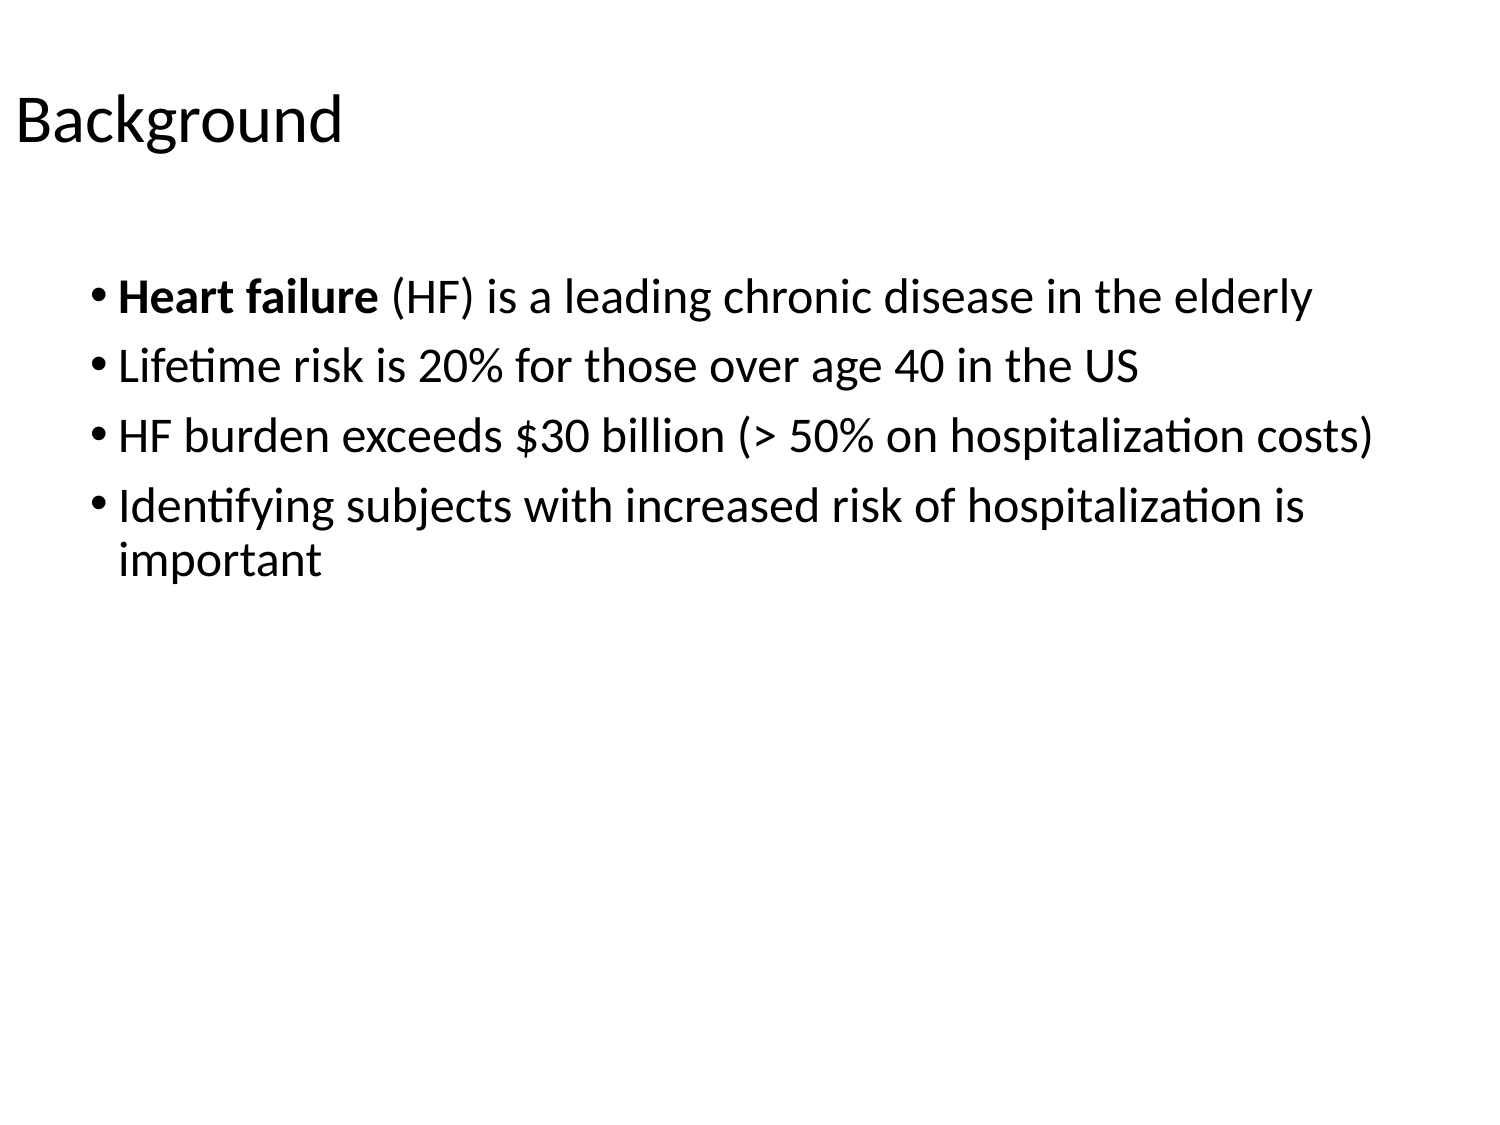

# Background
Heart failure (HF) is a leading chronic disease in the elderly
Lifetime risk is 20% for those over age 40 in the US
HF burden exceeds $30 billion (> 50% on hospitalization costs)
Identifying subjects with increased risk of hospitalization is important